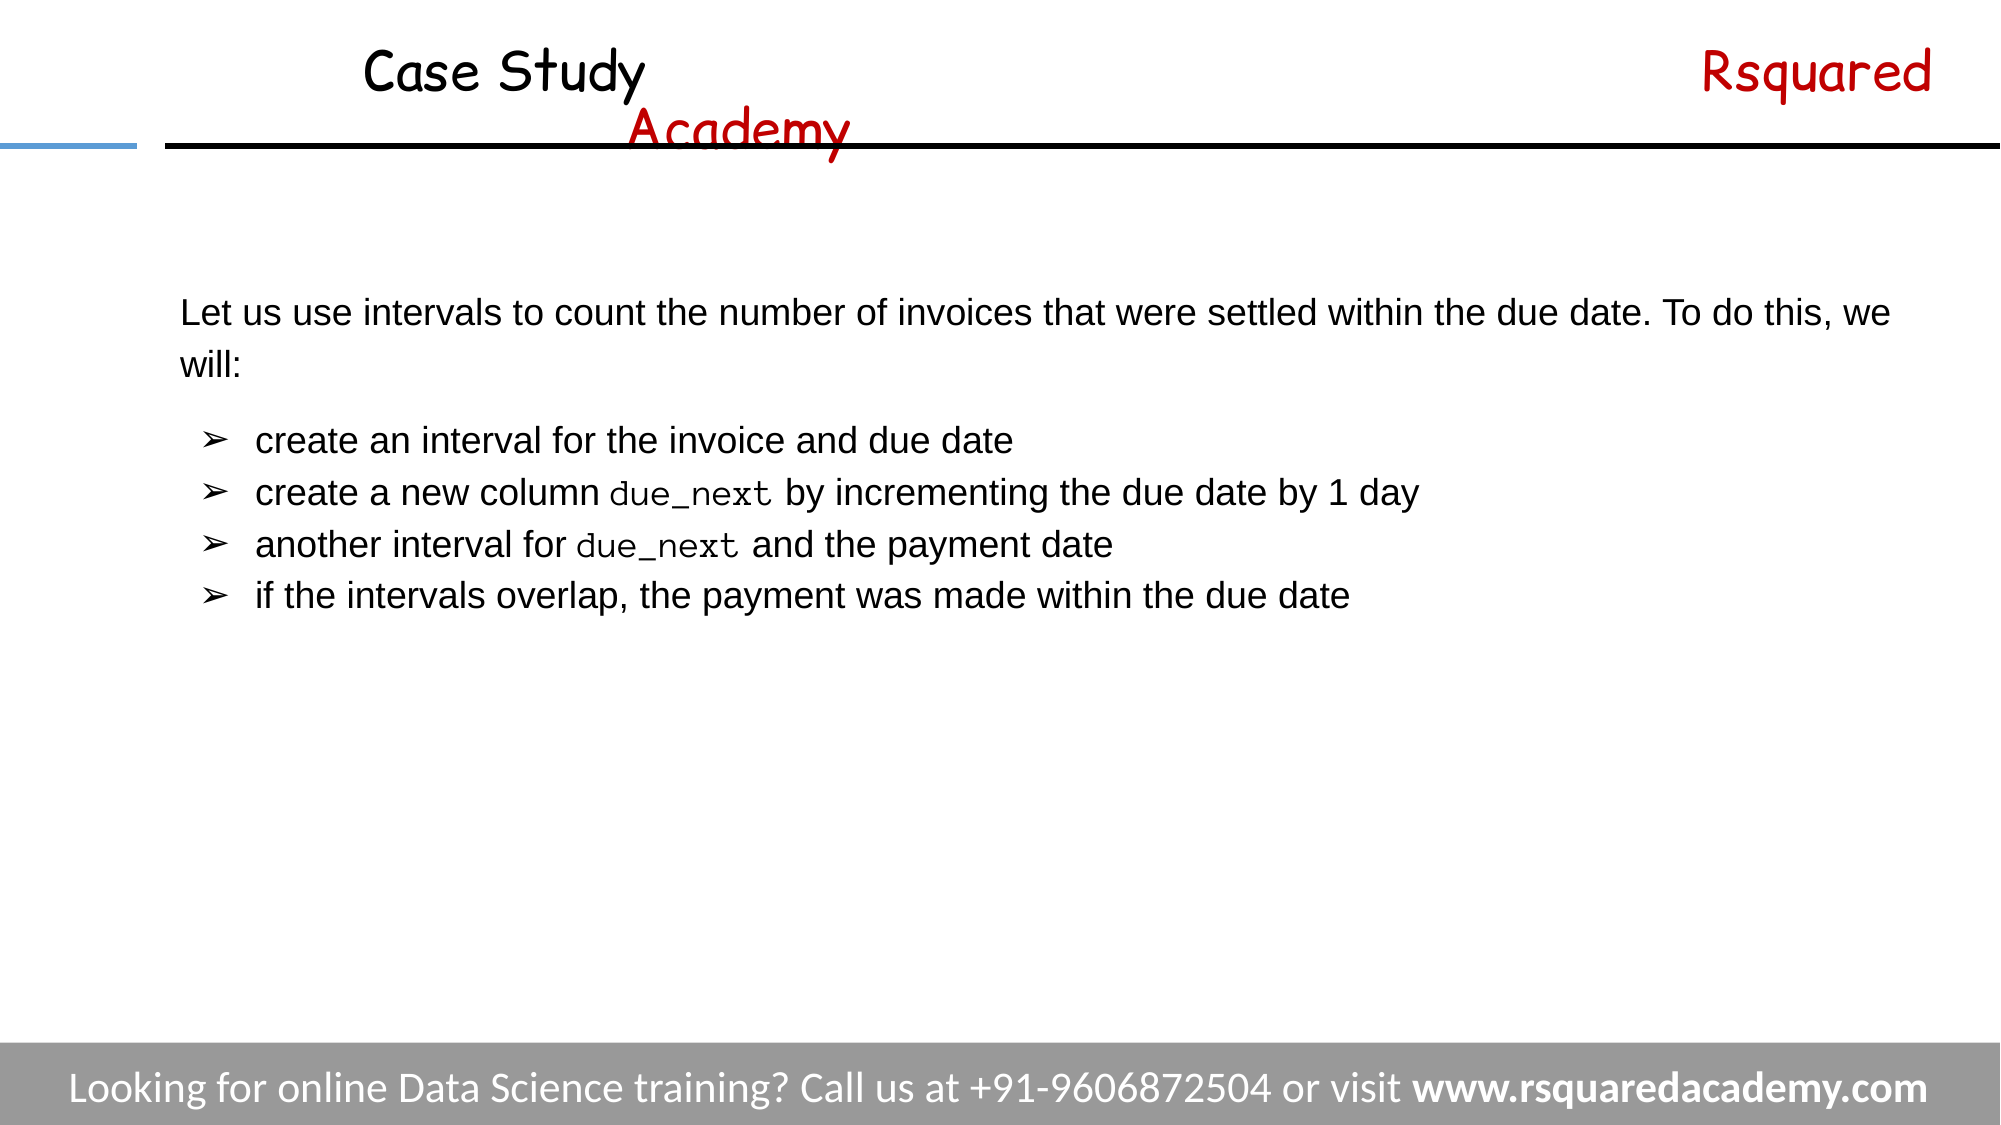

# Case Study                                                                 Rsquared Academy
Let us use intervals to count the number of invoices that were settled within the due date. To do this, we will:
create an interval for the invoice and due date
create a new column due_next by incrementing the due date by 1 day
another interval for due_next and the payment date
if the intervals overlap, the payment was made within the due date
Looking for online Data Science training? Call us at +91-9606872504 or visit www.rsquaredacademy.com
50